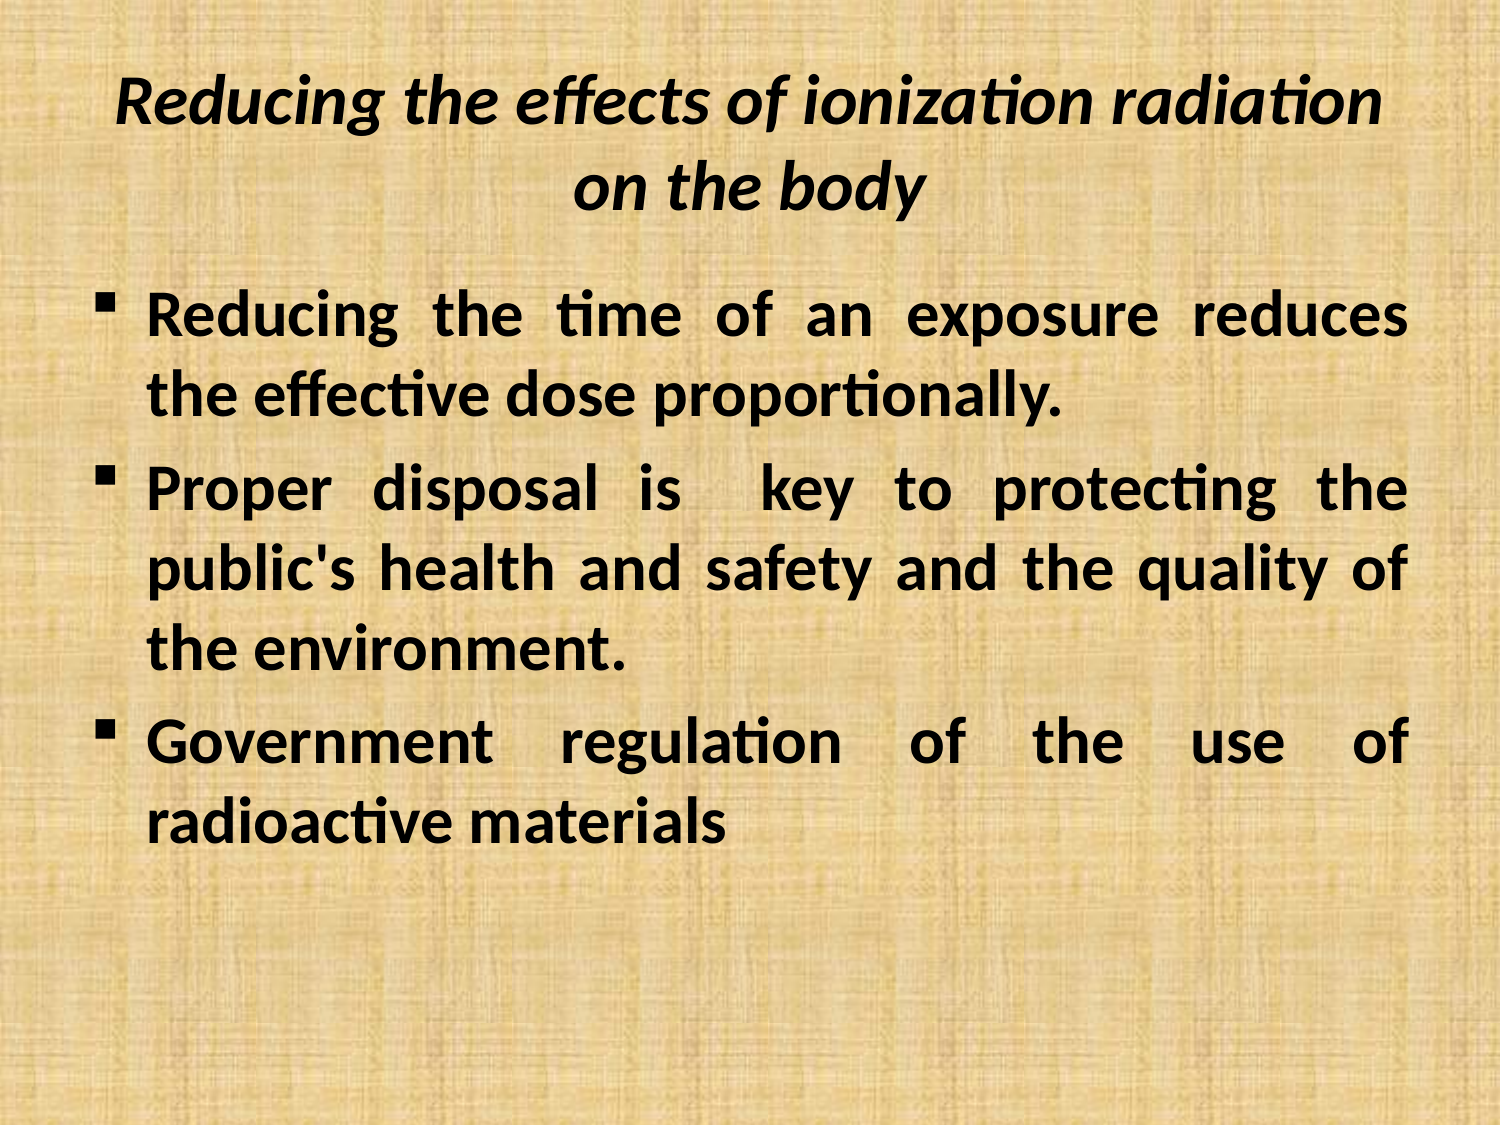

# Reducing the effects of ionization radiation on the body
Reducing the time of an exposure reduces the effective dose proportionally.
Proper disposal is  key to protecting the public's health and safety and the quality of the environment.
Government regulation of the use of radioactive materials